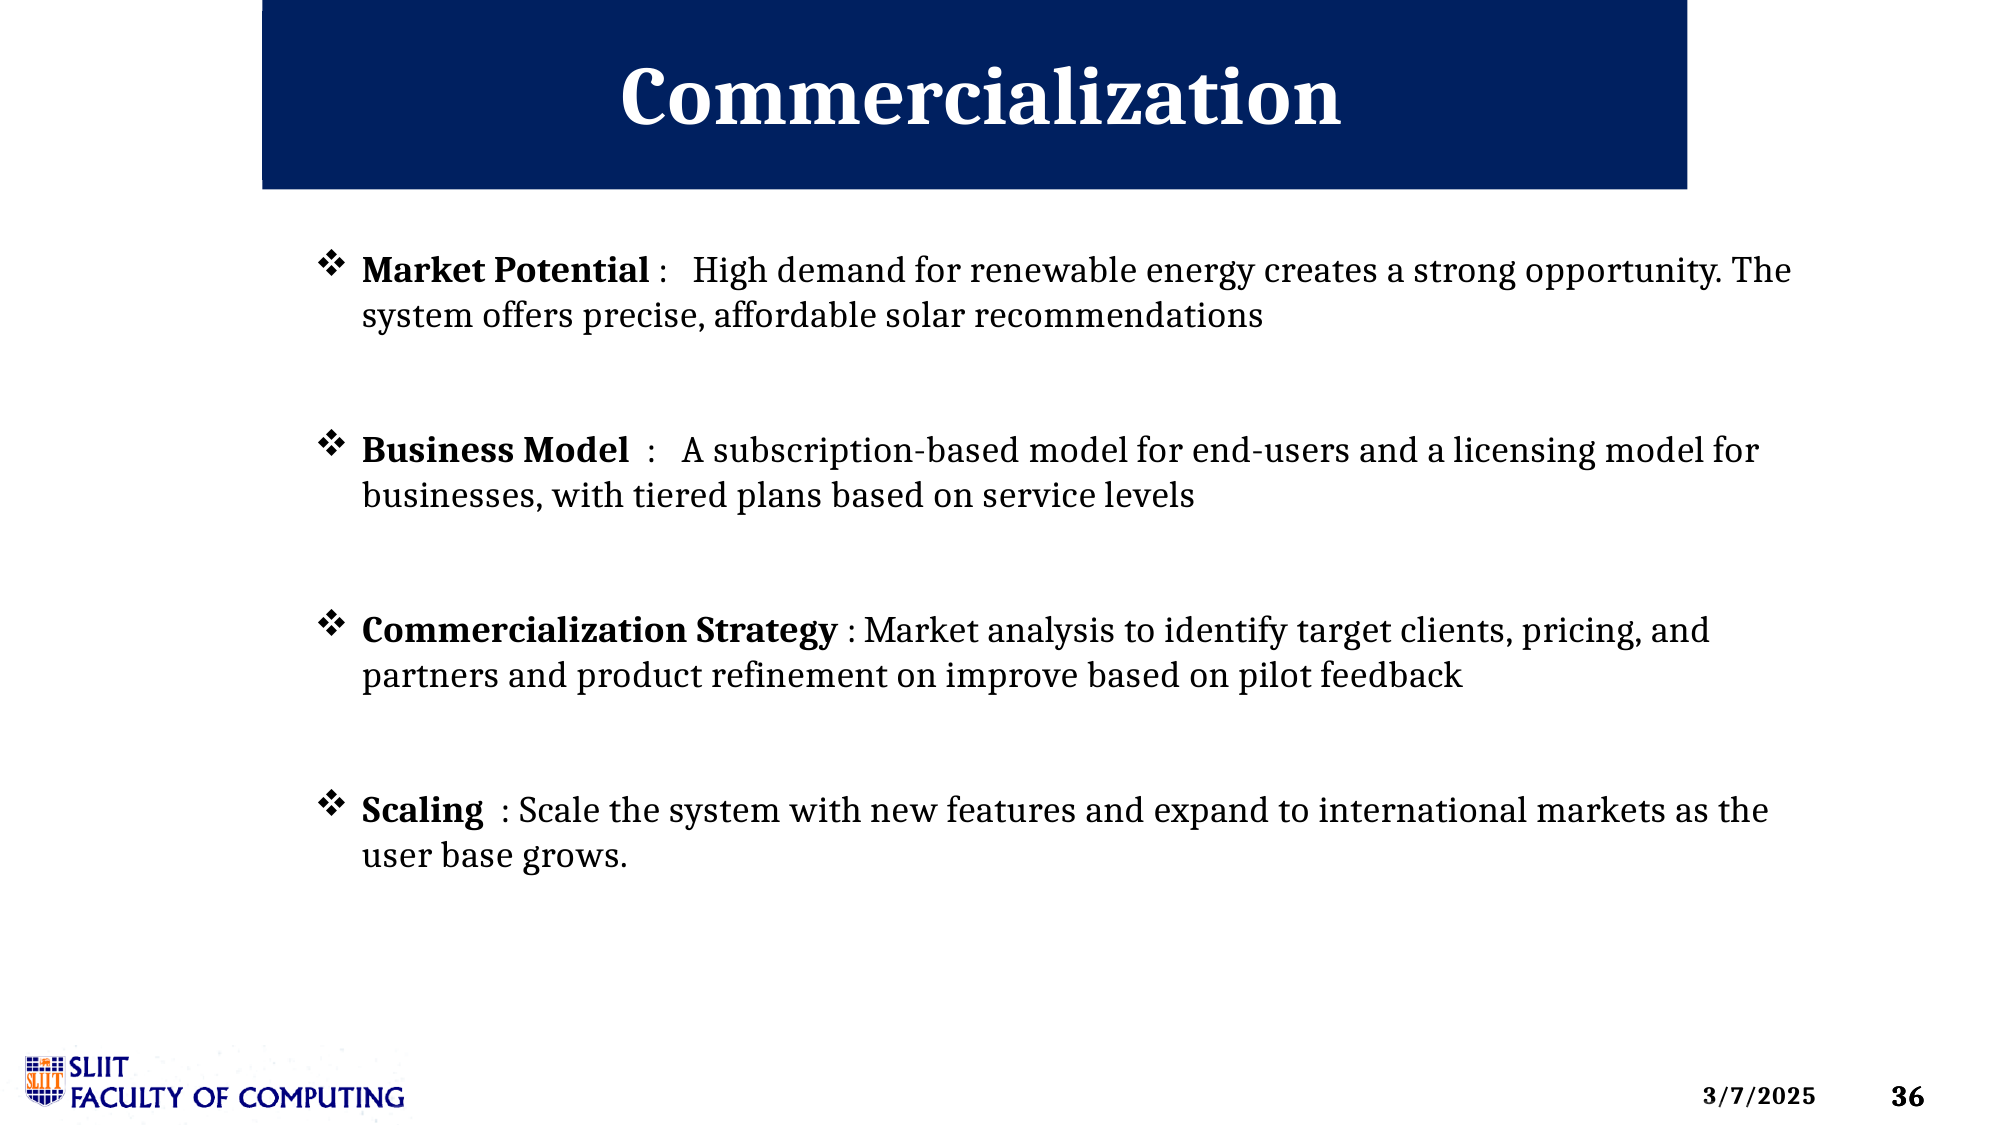

Commercialization
Market Potential :   High demand for renewable energy creates a strong opportunity. The system offers precise, affordable solar recommendations

Business Model  :   A subscription-based model for end-users and a licensing model for businesses, with tiered plans based on service levels

Commercialization Strategy : Market analysis to identify target clients, pricing, and partners and product refinement on improve based on pilot feedback

Scaling  : Scale the system with new features and expand to international markets as the user base grows.